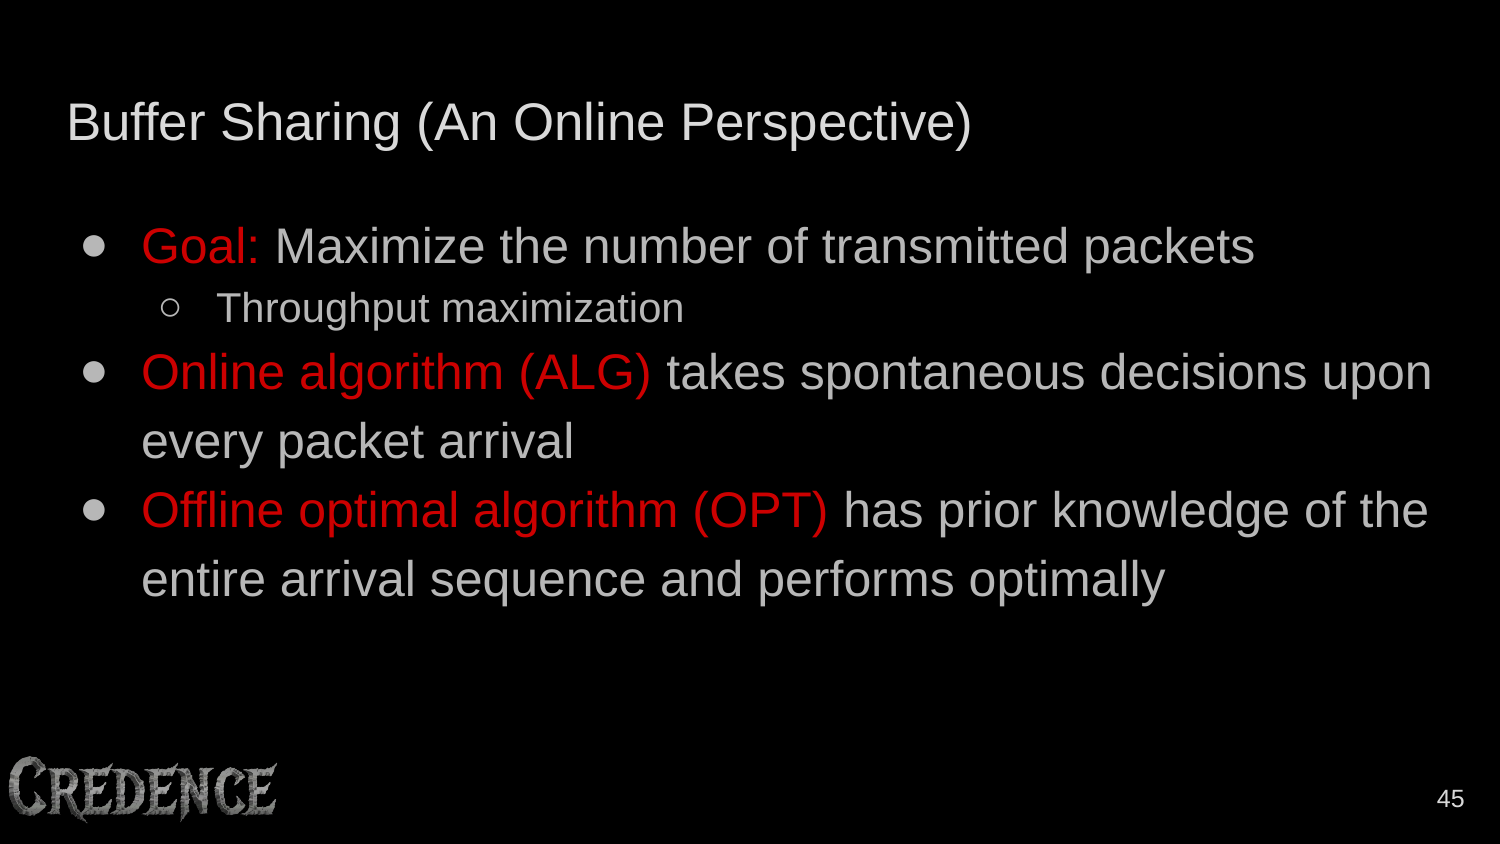

# Buffer Sharing (An Online Perspective)
Goal: Maximize the number of transmitted packets
Throughput maximization
Online algorithm (ALG) takes spontaneous decisions upon every packet arrival
Offline optimal algorithm (OPT) has prior knowledge of the entire arrival sequence and performs optimally
45